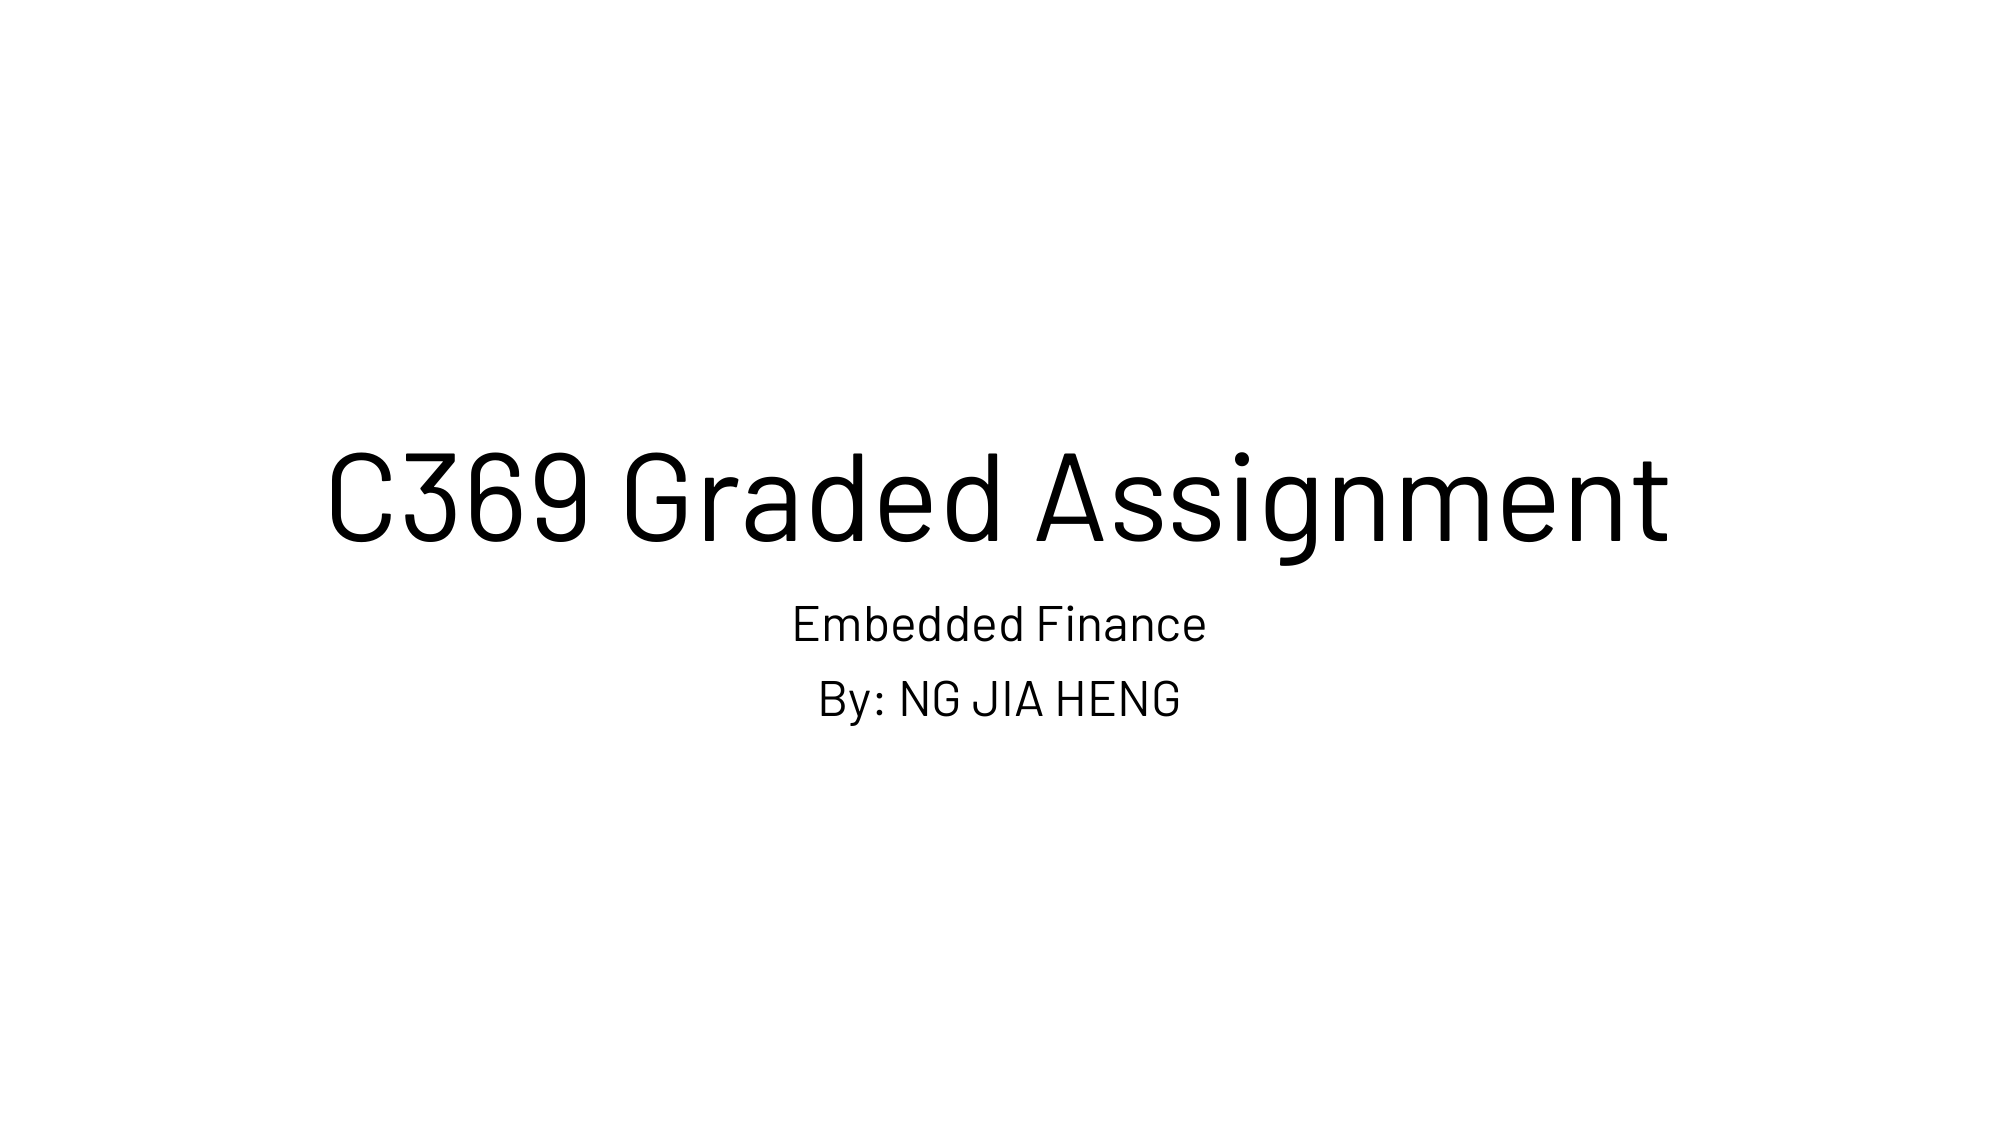

# C369 Graded Assignment
Embedded Finance
By: NG JIA HENG